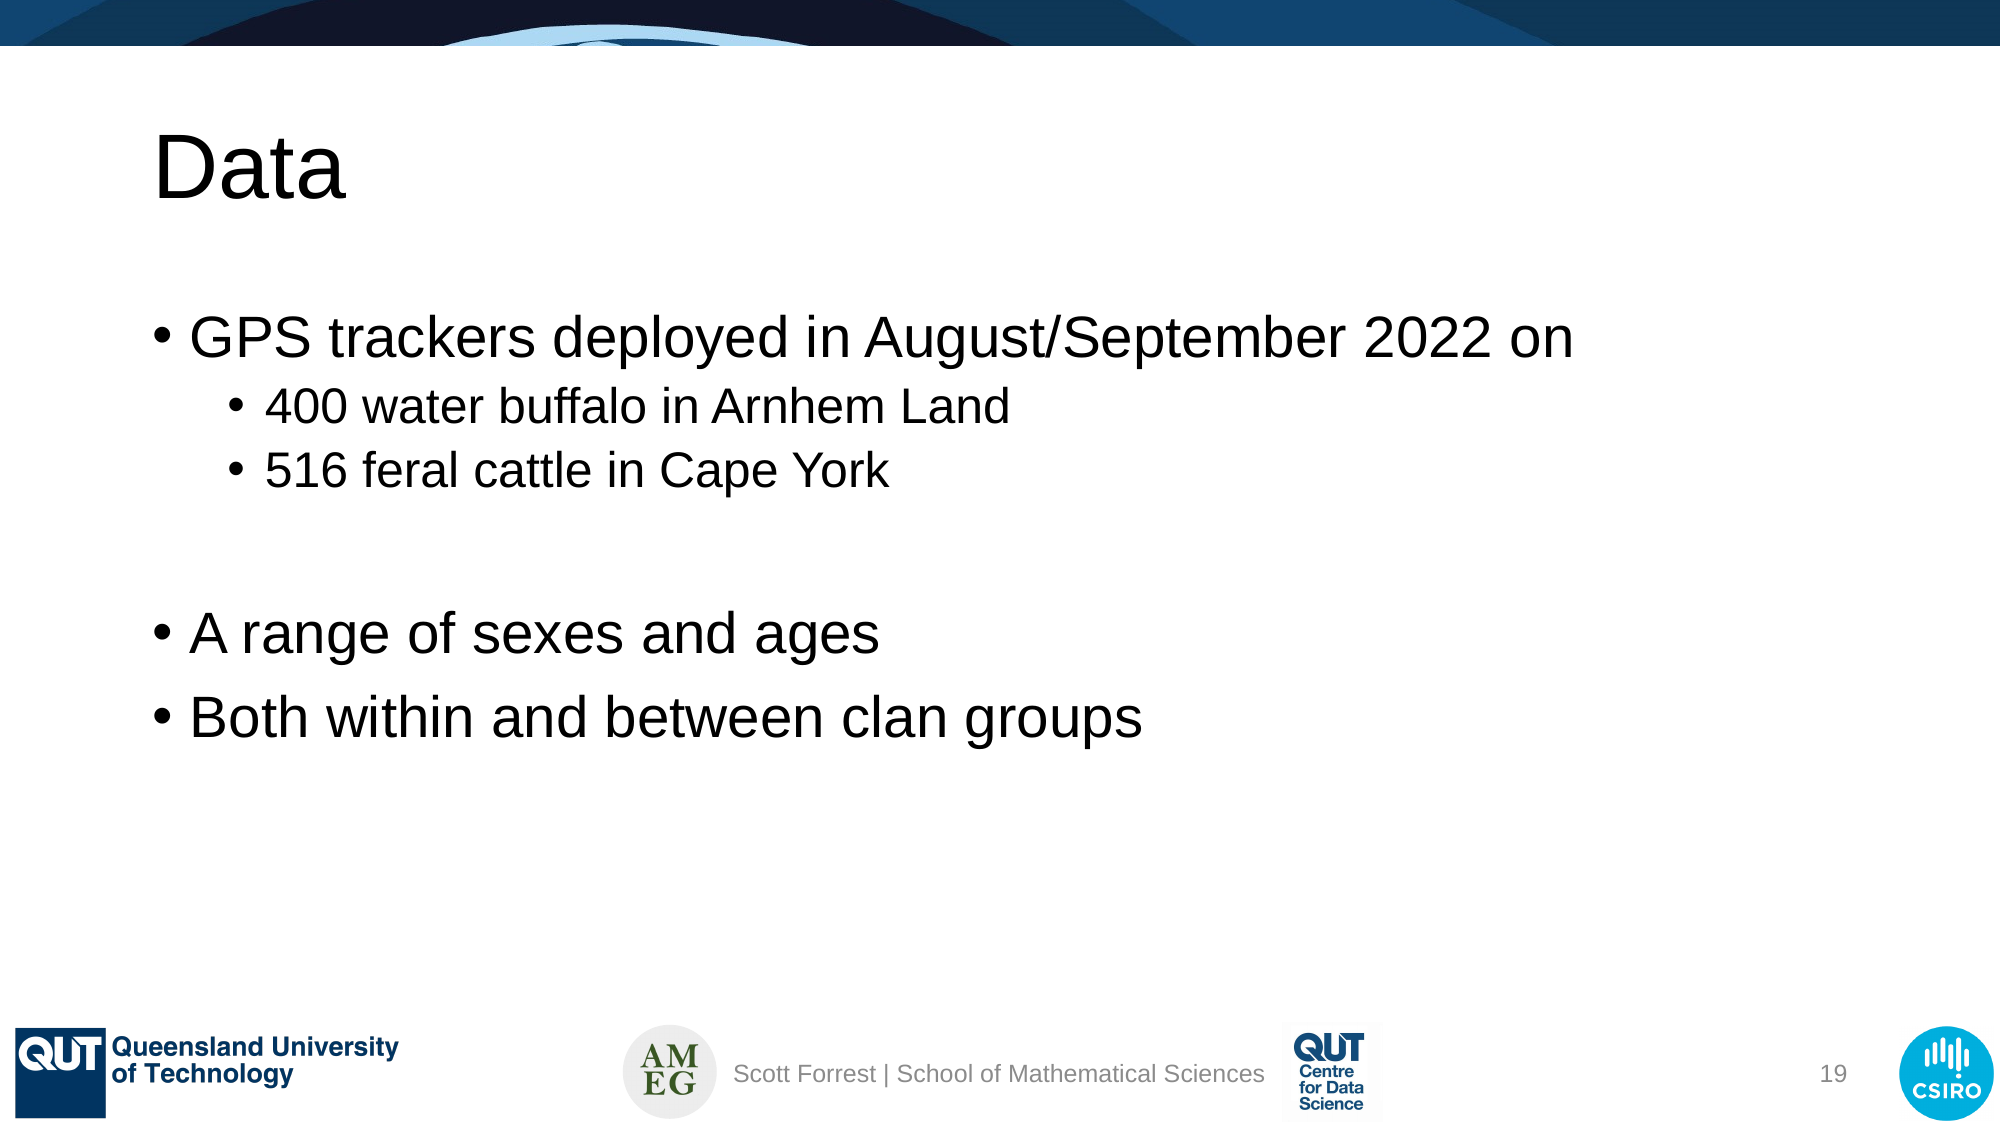

# Data
GPS trackers deployed in August/September 2022 on
400 water buffalo in Arnhem Land
516 feral cattle in Cape York

A range of sexes and ages
Both within and between clan groups
Scott Forrest | School of Mathematical Sciences
19